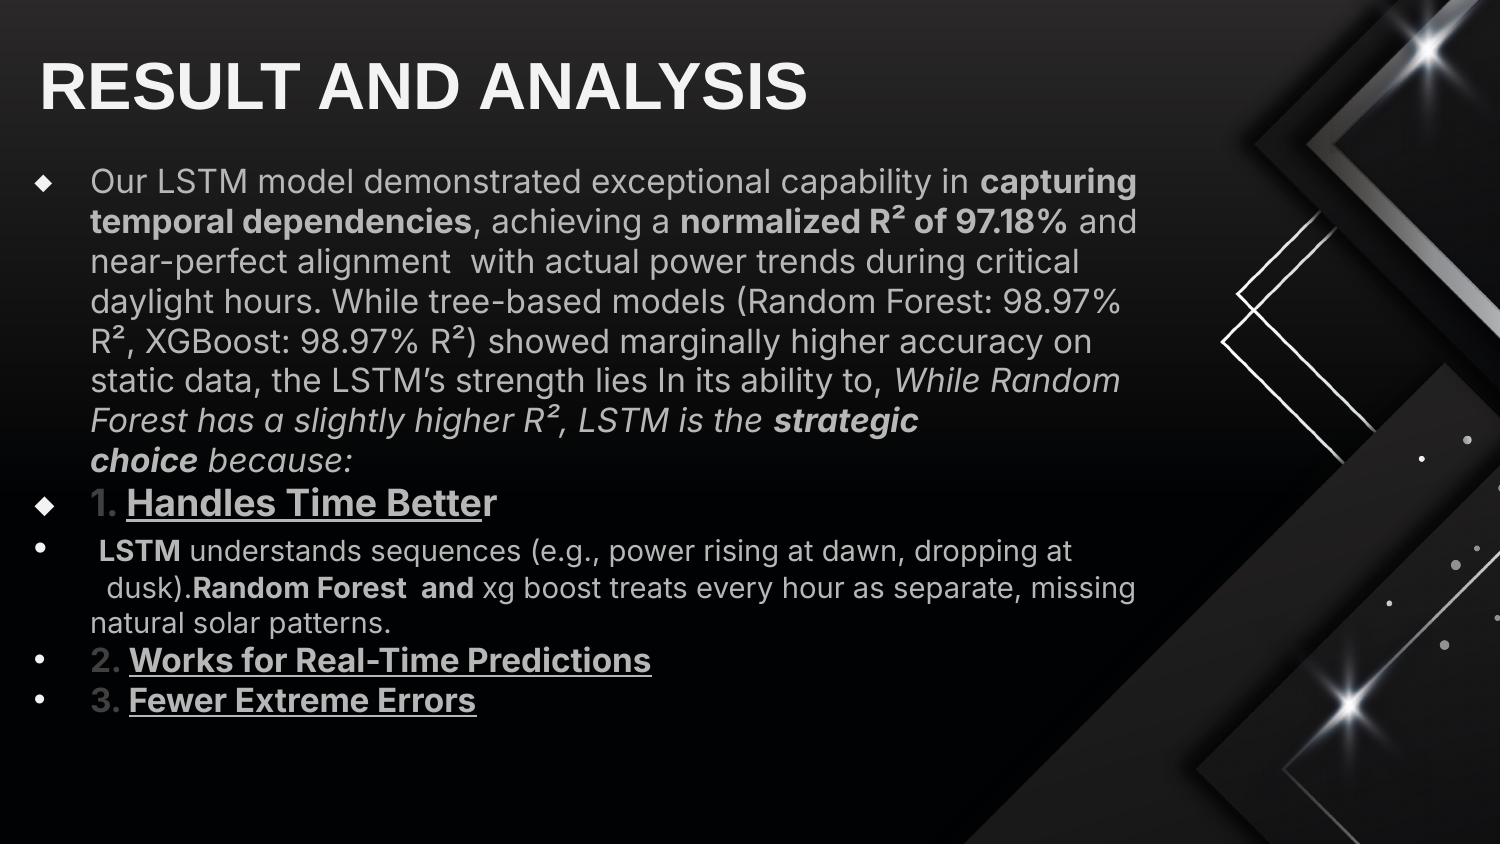

# RESULT AND ANALYSIS
Our LSTM model demonstrated exceptional capability in capturing temporal dependencies, achieving a normalized R² of 97.18% and near-perfect alignment  with actual power trends during critical daylight hours. While tree-based models (Random Forest: 98.97% R², XGBoost: 98.97% R²) showed marginally higher accuracy on static data, the LSTM’s strength lies In its ability to, While Random Forest has a slightly higher R², LSTM is the strategic choice because:
1. Handles Time Better
 LSTM understands sequences (e.g., power rising at dawn, dropping at              dusk).Random Forest  and xg boost treats every hour as separate, missing natural solar patterns.
2. Works for Real-Time Predictions
3. Fewer Extreme Errors